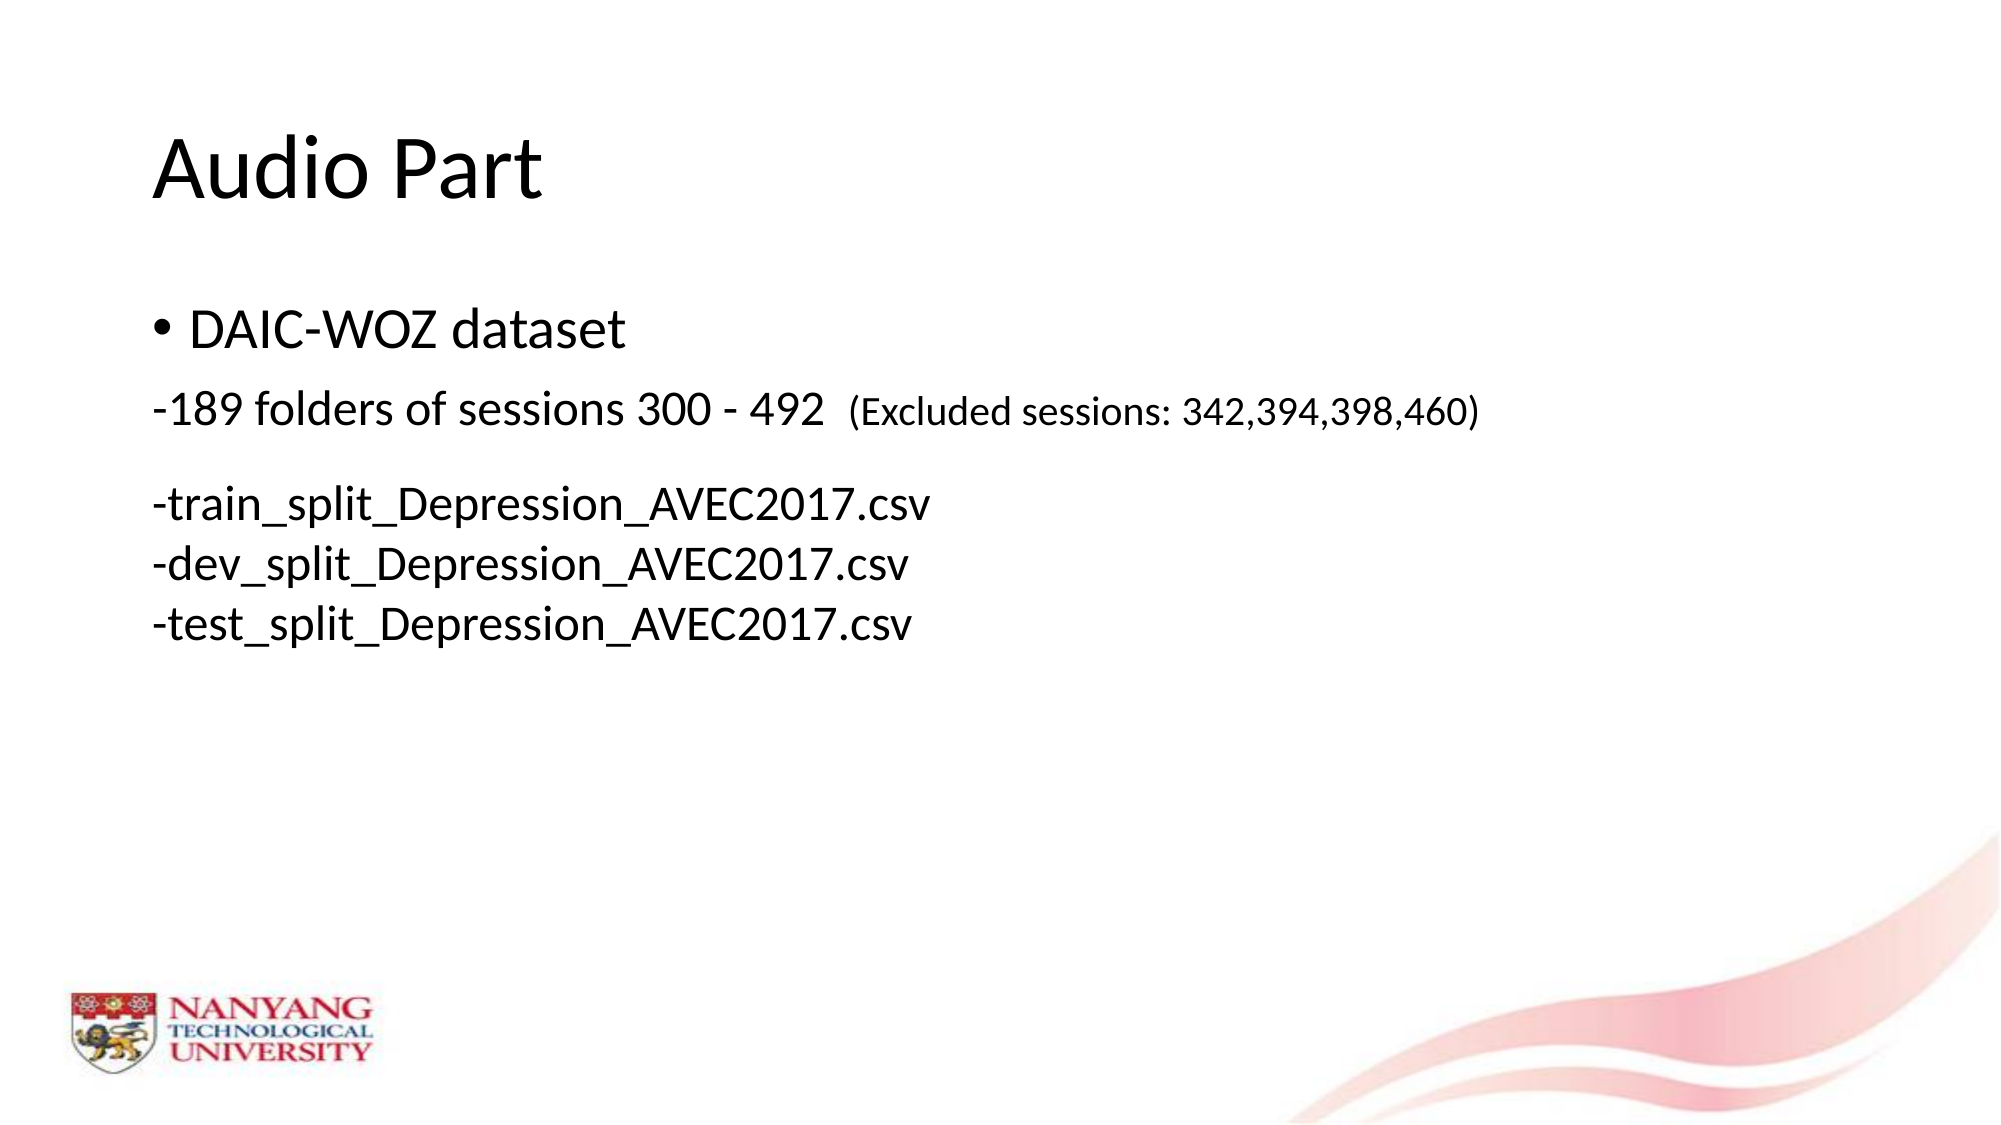

# Audio Part
DAIC-WOZ dataset
-189 folders of sessions 300 - 492  (Excluded sessions: 342,394,398,460)

-train_split_Depression_AVEC2017.csv
-dev_split_Depression_AVEC2017.csv
-test_split_Depression_AVEC2017.csv

2